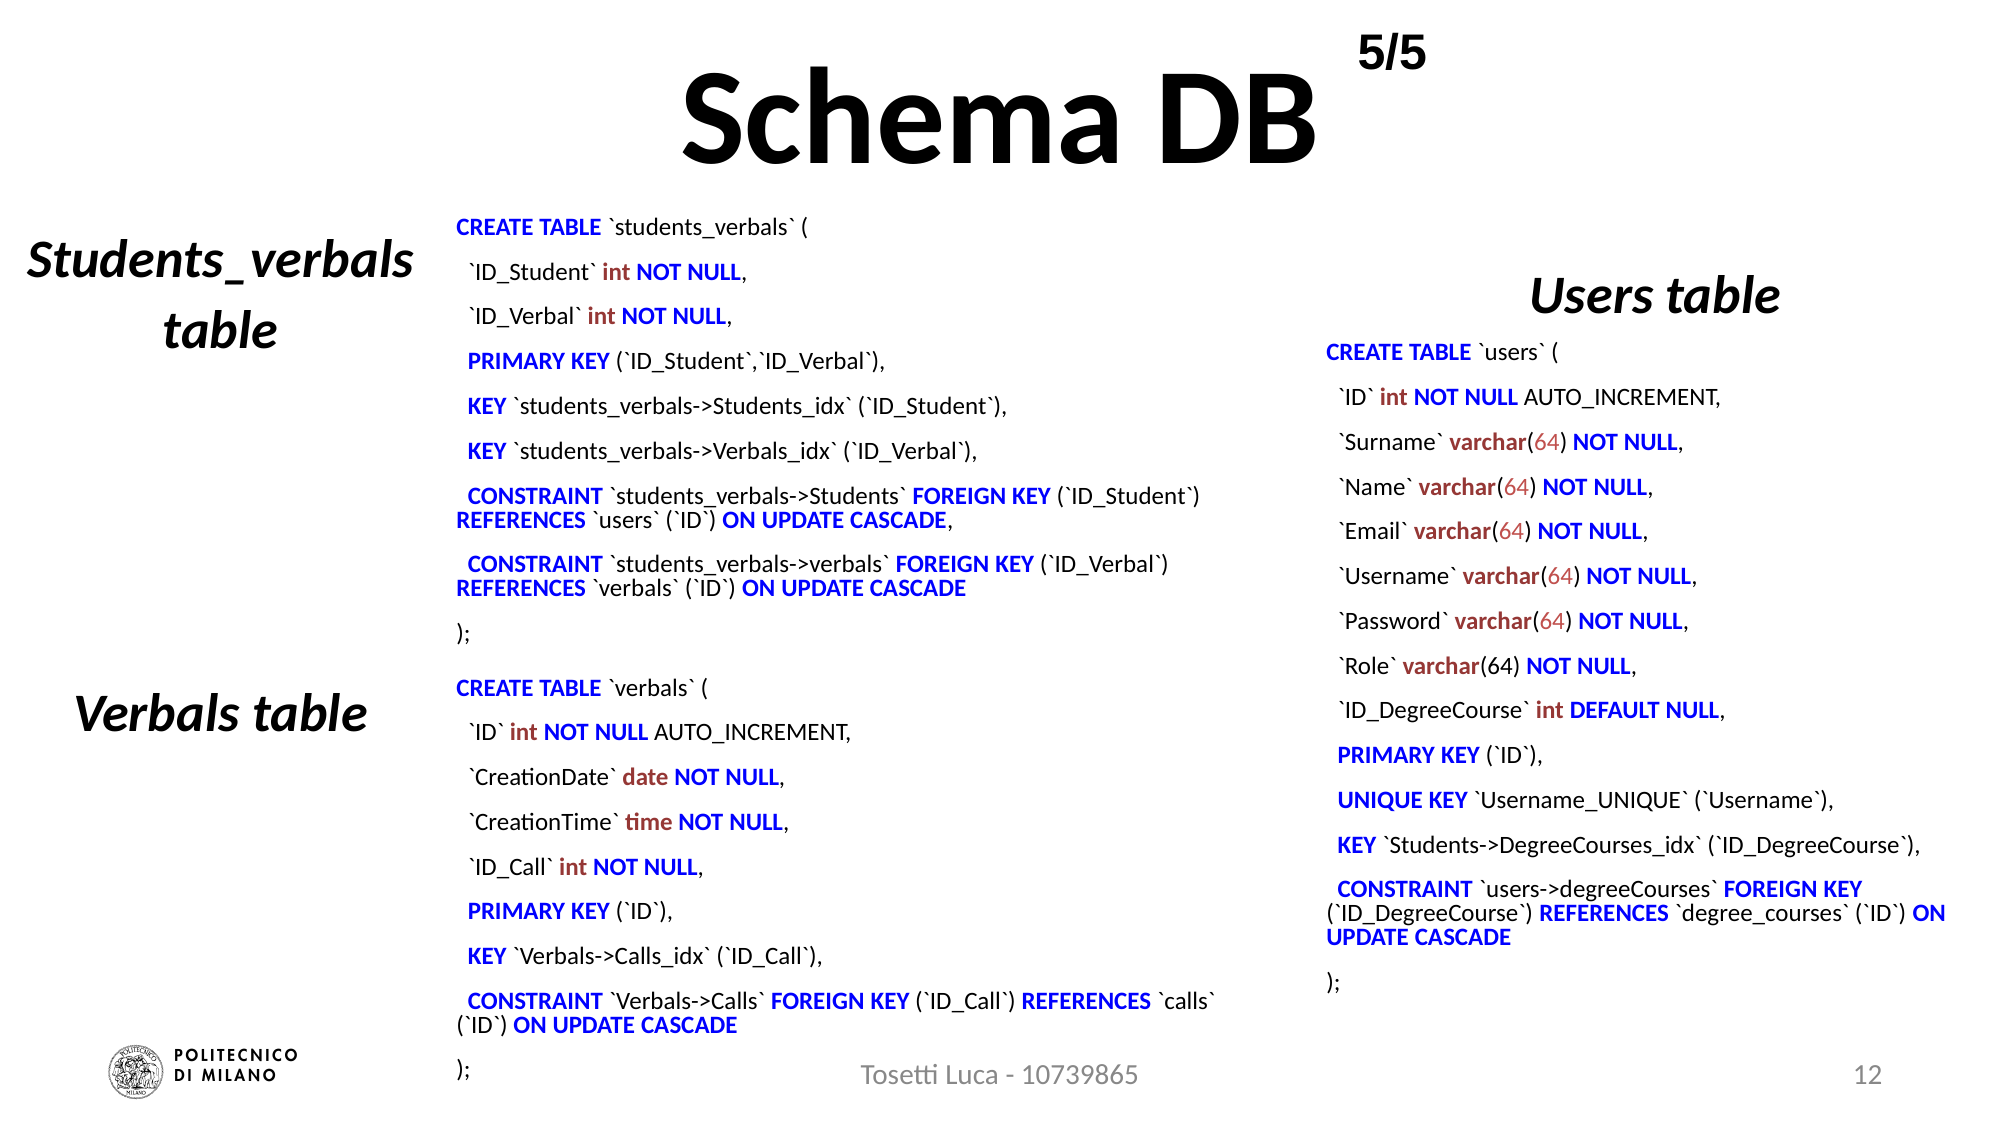

# Schema DB
5/5
Students_verbals table
CREATE TABLE `students_verbals` (
  `ID_Student` int NOT NULL,
  `ID_Verbal` int NOT NULL,
  PRIMARY KEY (`ID_Student`,`ID_Verbal`),
  KEY `students_verbals->Students_idx` (`ID_Student`),
  KEY `students_verbals->Verbals_idx` (`ID_Verbal`),
  CONSTRAINT `students_verbals->Students` FOREIGN KEY (`ID_Student`) REFERENCES `users` (`ID`) ON UPDATE CASCADE,
  CONSTRAINT `students_verbals->verbals` FOREIGN KEY (`ID_Verbal`) REFERENCES `verbals` (`ID`) ON UPDATE CASCADE
);
Users table
CREATE TABLE `users` (
  `ID` int NOT NULL AUTO_INCREMENT,
  `Surname` varchar(64) NOT NULL,
  `Name` varchar(64) NOT NULL,
  `Email` varchar(64) NOT NULL,
  `Username` varchar(64) NOT NULL,
  `Password` varchar(64) NOT NULL,
  `Role` varchar(64) NOT NULL,
  `ID_DegreeCourse` int DEFAULT NULL,
  PRIMARY KEY (`ID`),
  UNIQUE KEY `Username_UNIQUE` (`Username`),
  KEY `Students->DegreeCourses_idx` (`ID_DegreeCourse`),
  CONSTRAINT `users->degreeCourses` FOREIGN KEY (`ID_DegreeCourse`) REFERENCES `degree_courses` (`ID`) ON UPDATE CASCADE
);
Verbals table
CREATE TABLE `verbals` (
  `ID` int NOT NULL AUTO_INCREMENT,
  `CreationDate` date NOT NULL,
  `CreationTime` time NOT NULL,
  `ID_Call` int NOT NULL,
  PRIMARY KEY (`ID`),
  KEY `Verbals->Calls_idx` (`ID_Call`),
  CONSTRAINT `Verbals->Calls` FOREIGN KEY (`ID_Call`) REFERENCES `calls` (`ID`) ON UPDATE CASCADE
);
Tosetti Luca - 10739865
12